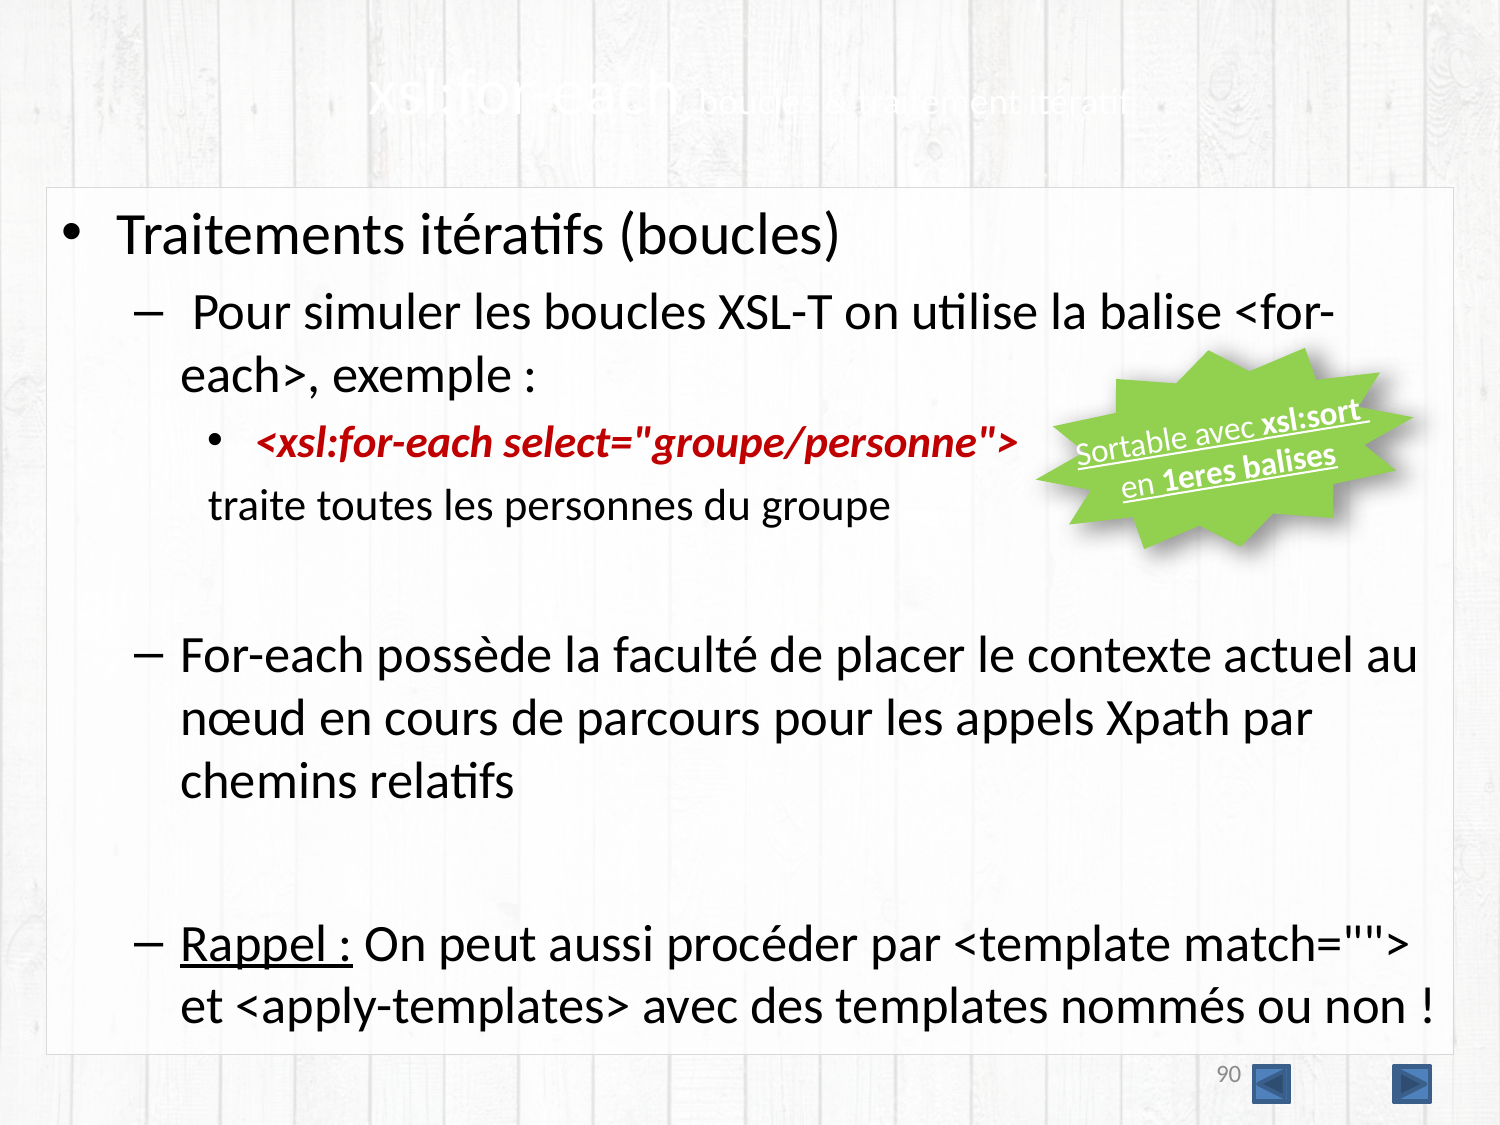

# xsl:for-each, boucles & traitement itératif
Traitements itératifs (boucles)
 Pour simuler les boucles XSL-T on utilise la balise <for-each>, exemple :
 <xsl:for-each select="groupe/personne">
traite toutes les personnes du groupe

For-each possède la faculté de placer le contexte actuel au nœud en cours de parcours pour les appels Xpath par chemins relatifs

Rappel : On peut aussi procéder par <template match=""> et <apply-templates> avec des templates nommés ou non !
Sortable avec xsl:sort
en 1eres balises
90